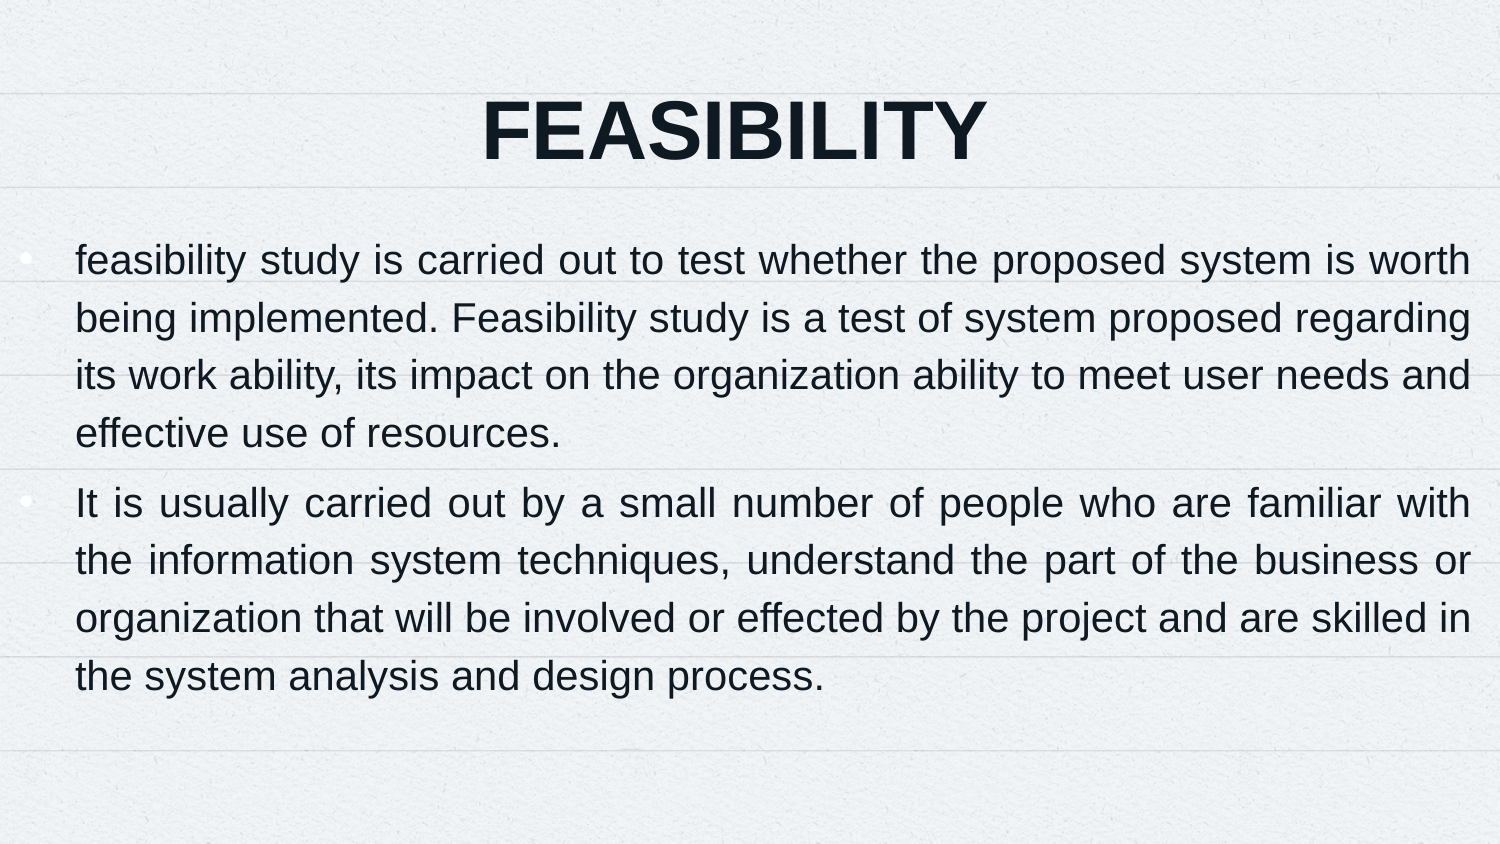

# FEASIBILITY
feasibility study is carried out to test whether the proposed system is worth being implemented. Feasibility study is a test of system proposed regarding its work ability, its impact on the organization ability to meet user needs and effective use of resources.
It is usually carried out by a small number of people who are familiar with the information system techniques, understand the part of the business or organization that will be involved or effected by the project and are skilled in the system analysis and design process.